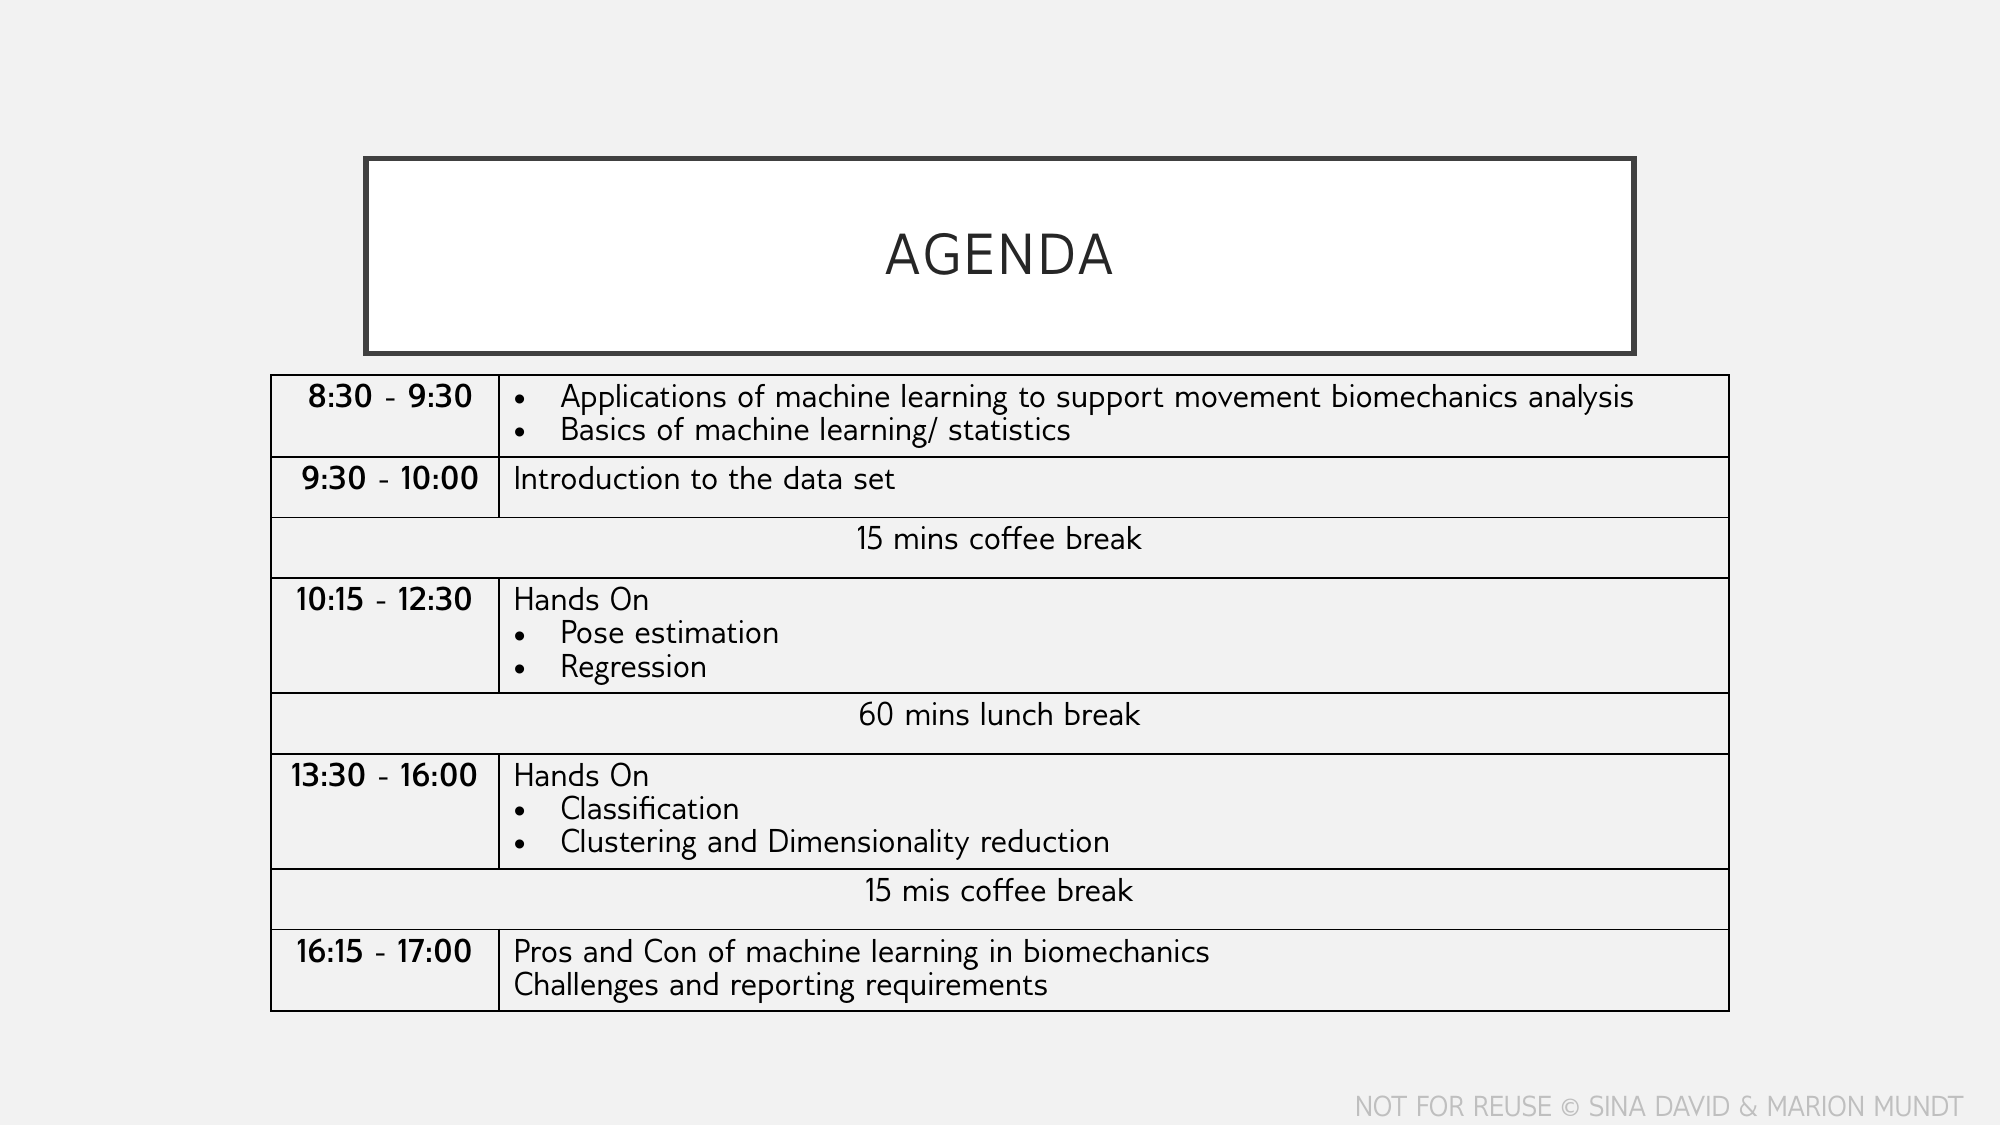

# Agenda
| 8:30 - 9:30 | Applications of machine learning to support movement biomechanics analysis Basics of machine learning/ statistics |
| --- | --- |
| 9:30 - 10:00 | Introduction to the data set |
| 15 mins coffee break |  |
| 10:15 - 12:30 | Hands On Pose estimation Regression |
| 60 mins lunch break |  |
| 13:30 - 16:00 | Hands On Classification Clustering and Dimensionality reduction |
| 15 mis coffee break |  |
| 16:15 - 17:00 | Pros and Con of machine learning in biomechanics Challenges and reporting requirements |